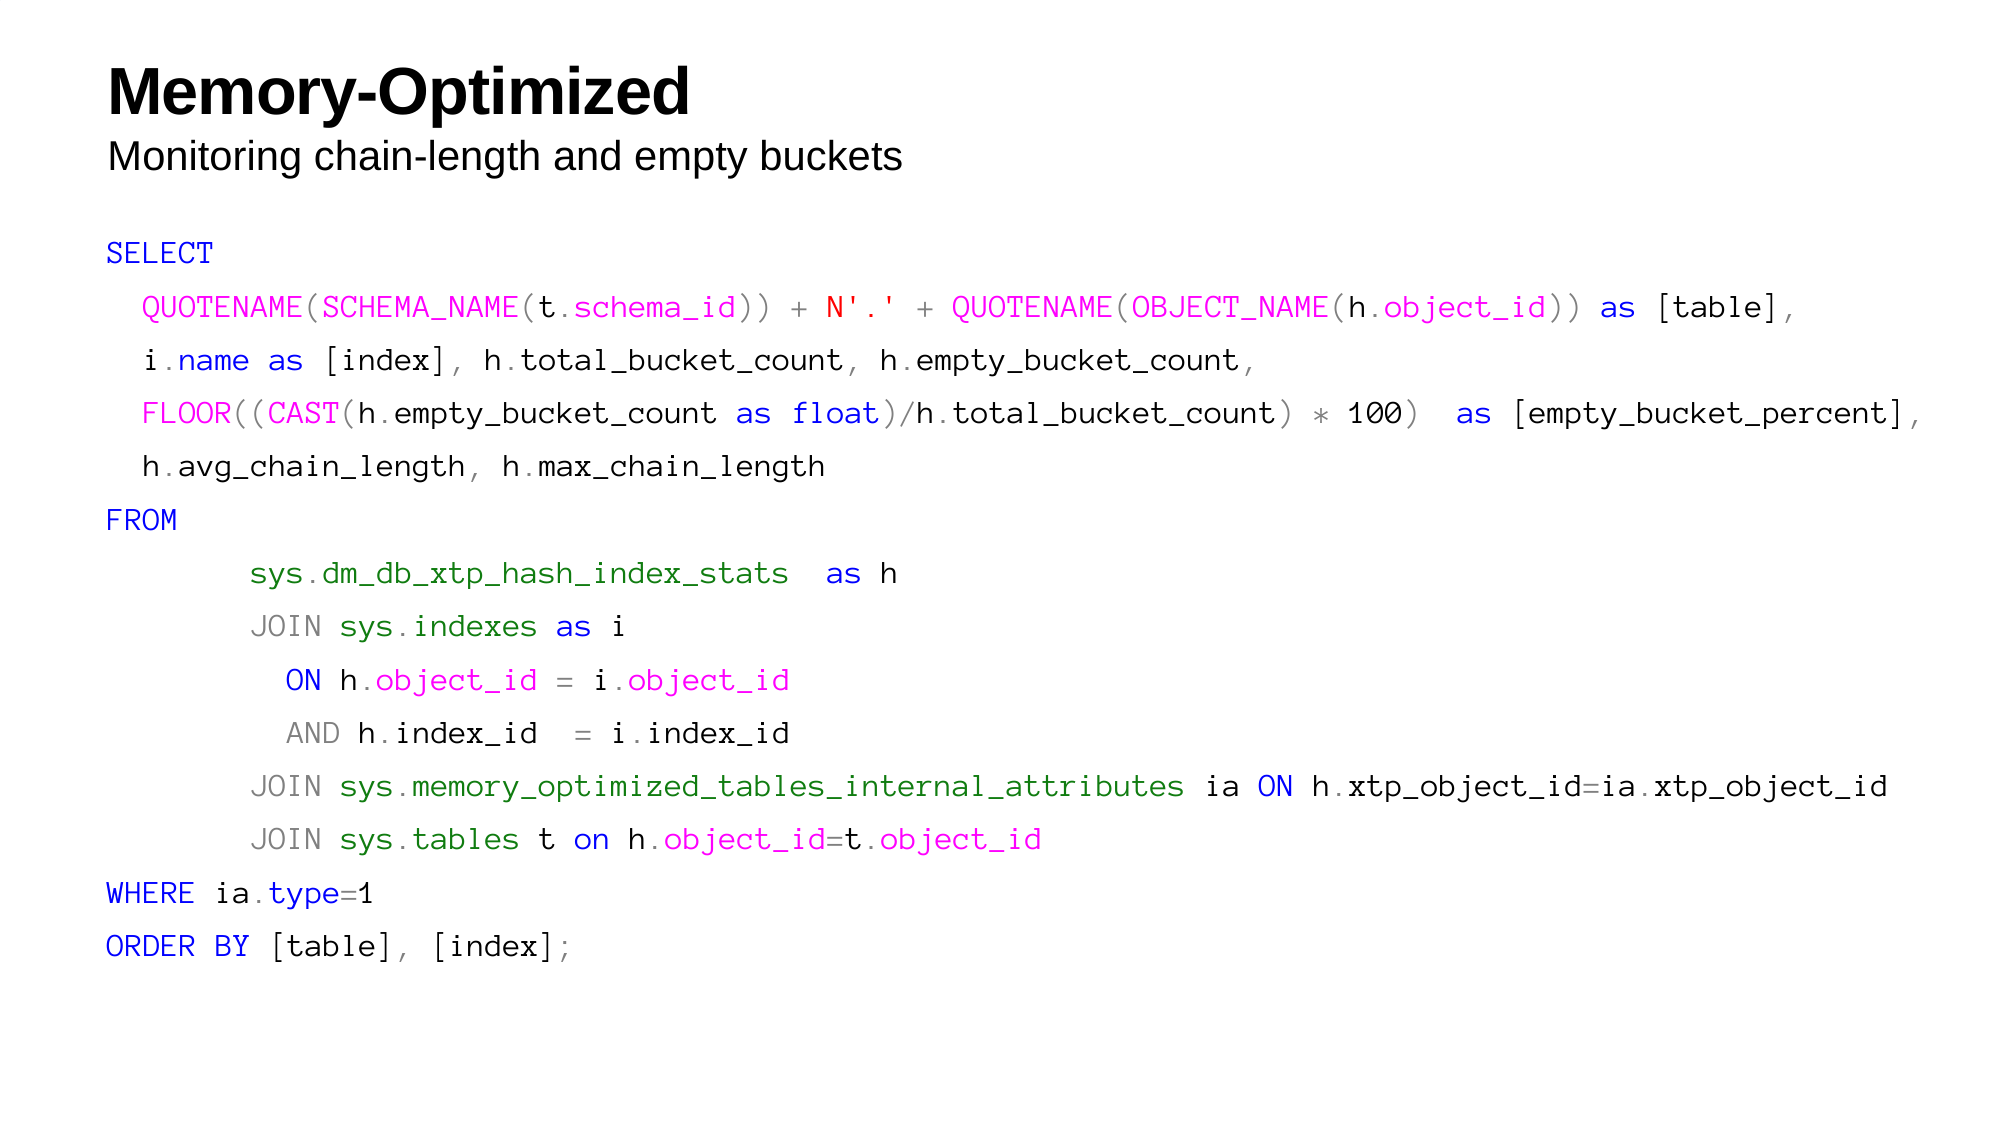

# Memory-Optimized
Monitoring chain-length and empty buckets
SELECT
  QUOTENAME(SCHEMA_NAME(t.schema_id)) + N'.' + QUOTENAME(OBJECT_NAME(h.object_id)) as [table],
  i.name as [index], h.total_bucket_count, h.empty_bucket_count,
  FLOOR((CAST(h.empty_bucket_count as float)/h.total_bucket_count) * 100)  as [empty_bucket_percent],
  h.avg_chain_length, h.max_chain_length
FROM
        sys.dm_db_xtp_hash_index_stats  as h
        JOIN sys.indexes as i
          ON h.object_id = i.object_id
          AND h.index_id  = i.index_id
        JOIN sys.memory_optimized_tables_internal_attributes ia ON h.xtp_object_id=ia.xtp_object_id
        JOIN sys.tables t on h.object_id=t.object_id
WHERE ia.type=1
ORDER BY [table], [index];